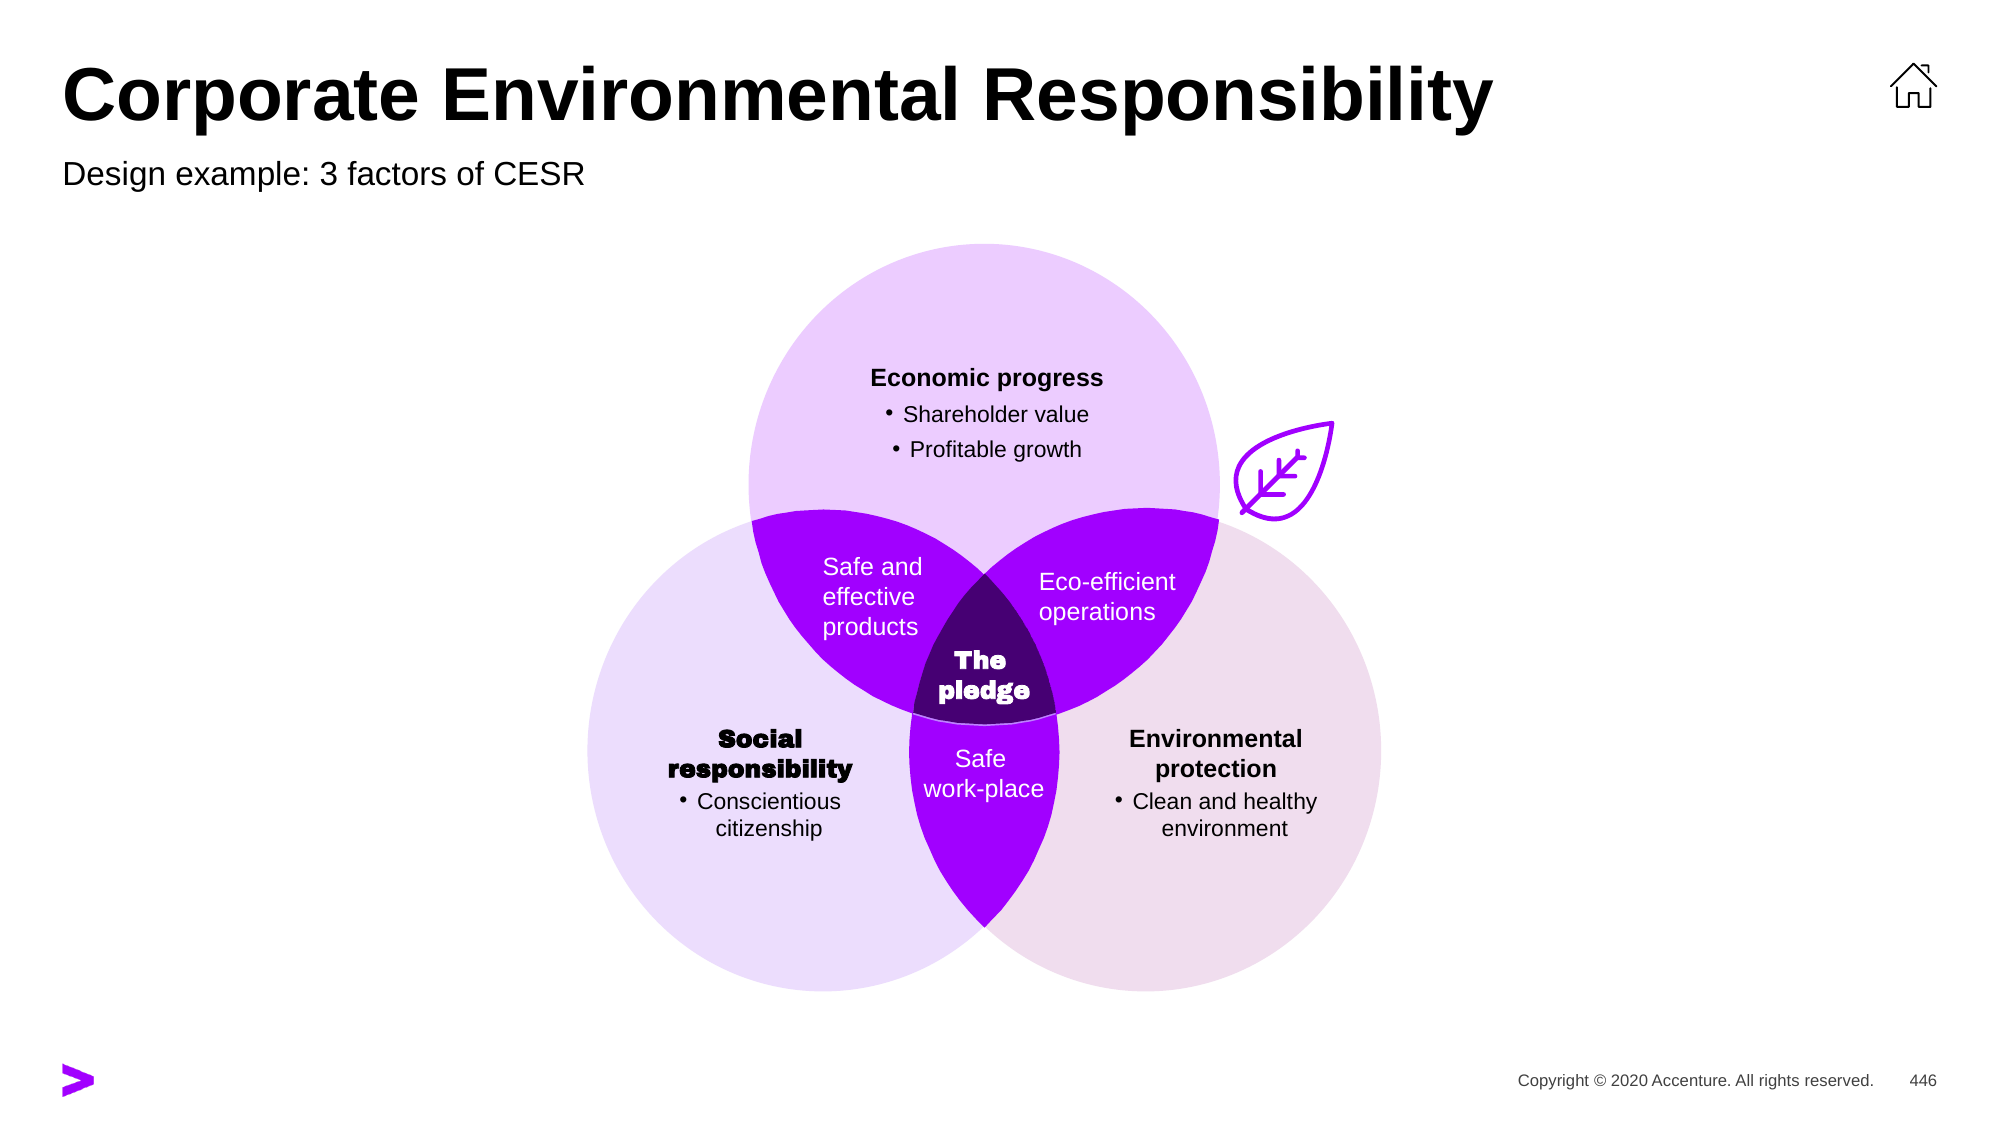

# Corporate Environmental Responsibility

Design example: 3 factors of CESR

Economic progress
Shareholder value
Profitable growth

Safe and
effective
products
Eco-efficient
operations

The
pledge
Social responsibility
Conscientious citizenship

Environmental
protection
Clean and healthy environment
Safe
work-place